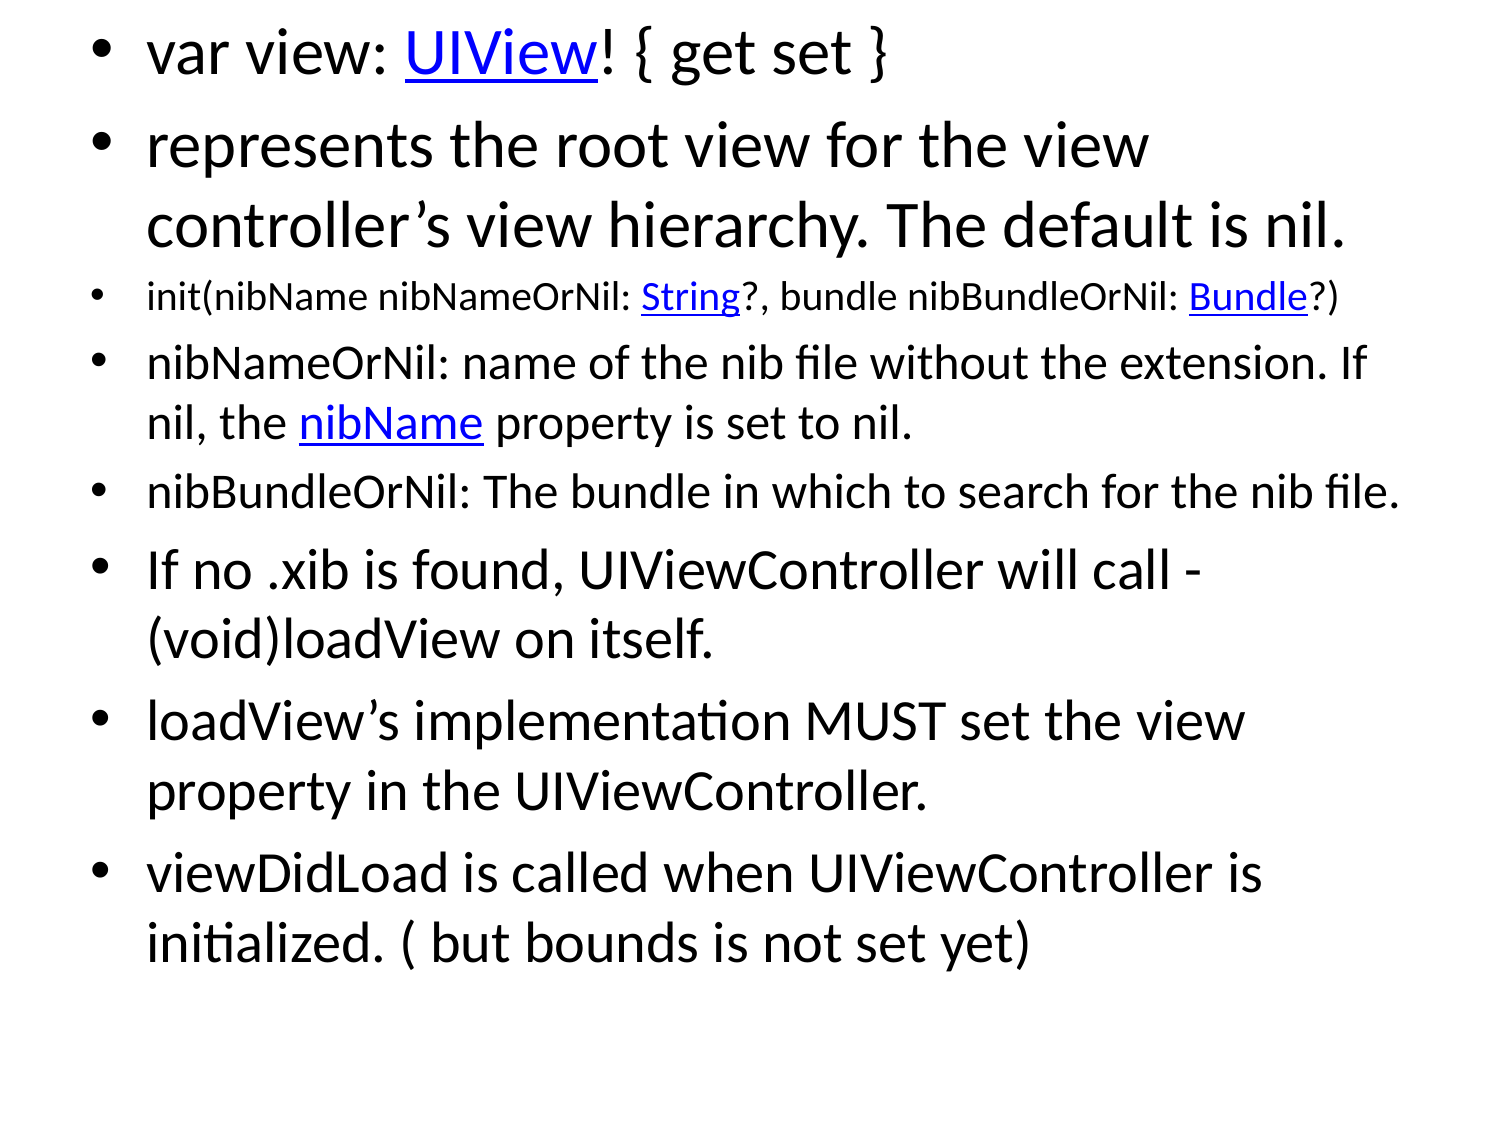

var view: UIView! { get set }
represents the root view for the view controller’s view hierarchy. The default is nil.
init(nibName nibNameOrNil: String?, bundle nibBundleOrNil: Bundle?)
nibNameOrNil: name of the nib file without the extension. If nil, the nibName property is set to nil.
nibBundleOrNil: The bundle in which to search for the nib file.
If no .xib is found, UIViewController will call - (void)loadView on itself.
loadView’s implementation MUST set the view property in the UIViewController.
viewDidLoad is called when UIViewController is initialized. ( but bounds is not set yet)